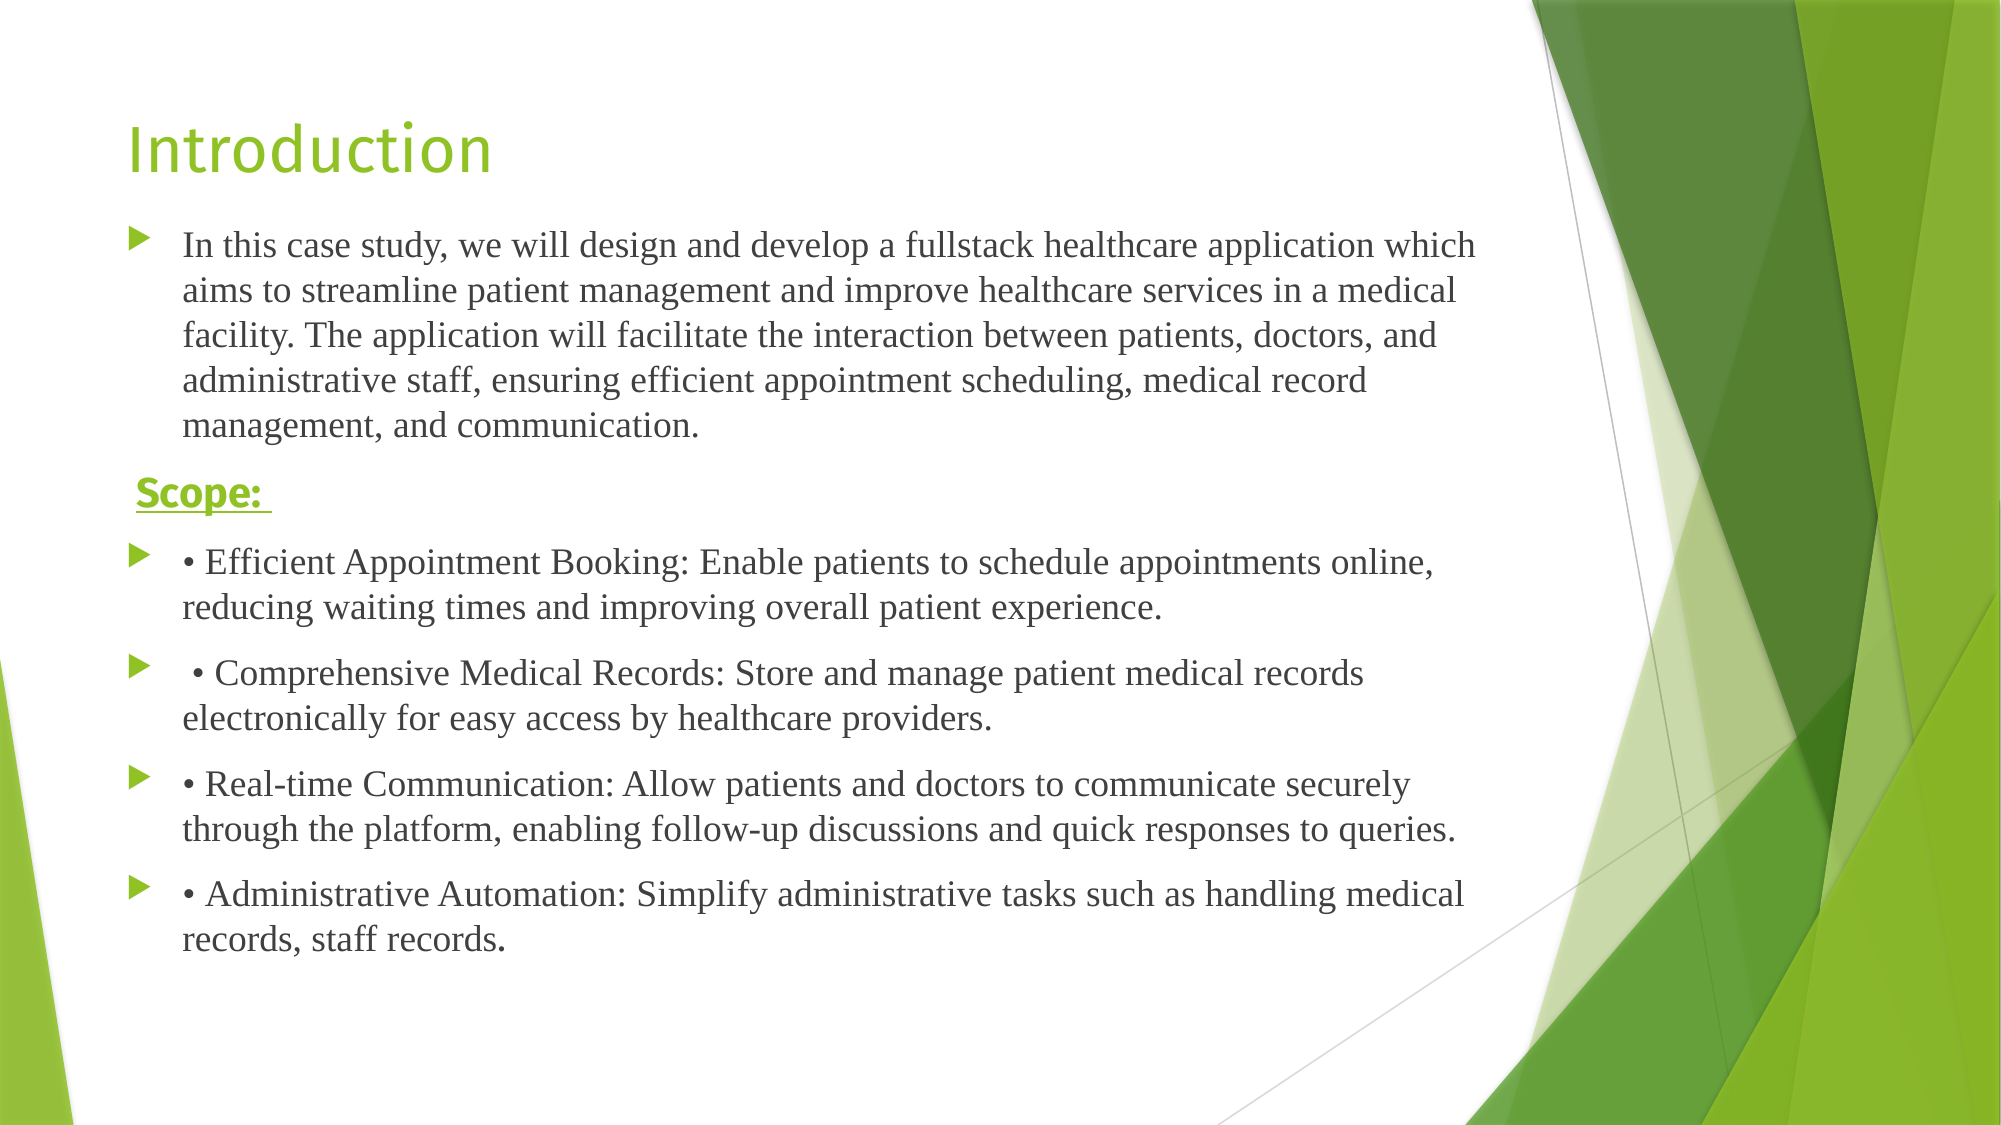

# Introduction
In this case study, we will design and develop a fullstack healthcare application which aims to streamline patient management and improve healthcare services in a medical facility. The application will facilitate the interaction between patients, doctors, and administrative staff, ensuring efficient appointment scheduling, medical record management, and communication.
 Scope:
• Efficient Appointment Booking: Enable patients to schedule appointments online, reducing waiting times and improving overall patient experience.
 • Comprehensive Medical Records: Store and manage patient medical records electronically for easy access by healthcare providers.
• Real-time Communication: Allow patients and doctors to communicate securely through the platform, enabling follow-up discussions and quick responses to queries.
• Administrative Automation: Simplify administrative tasks such as handling medical records, staff records.